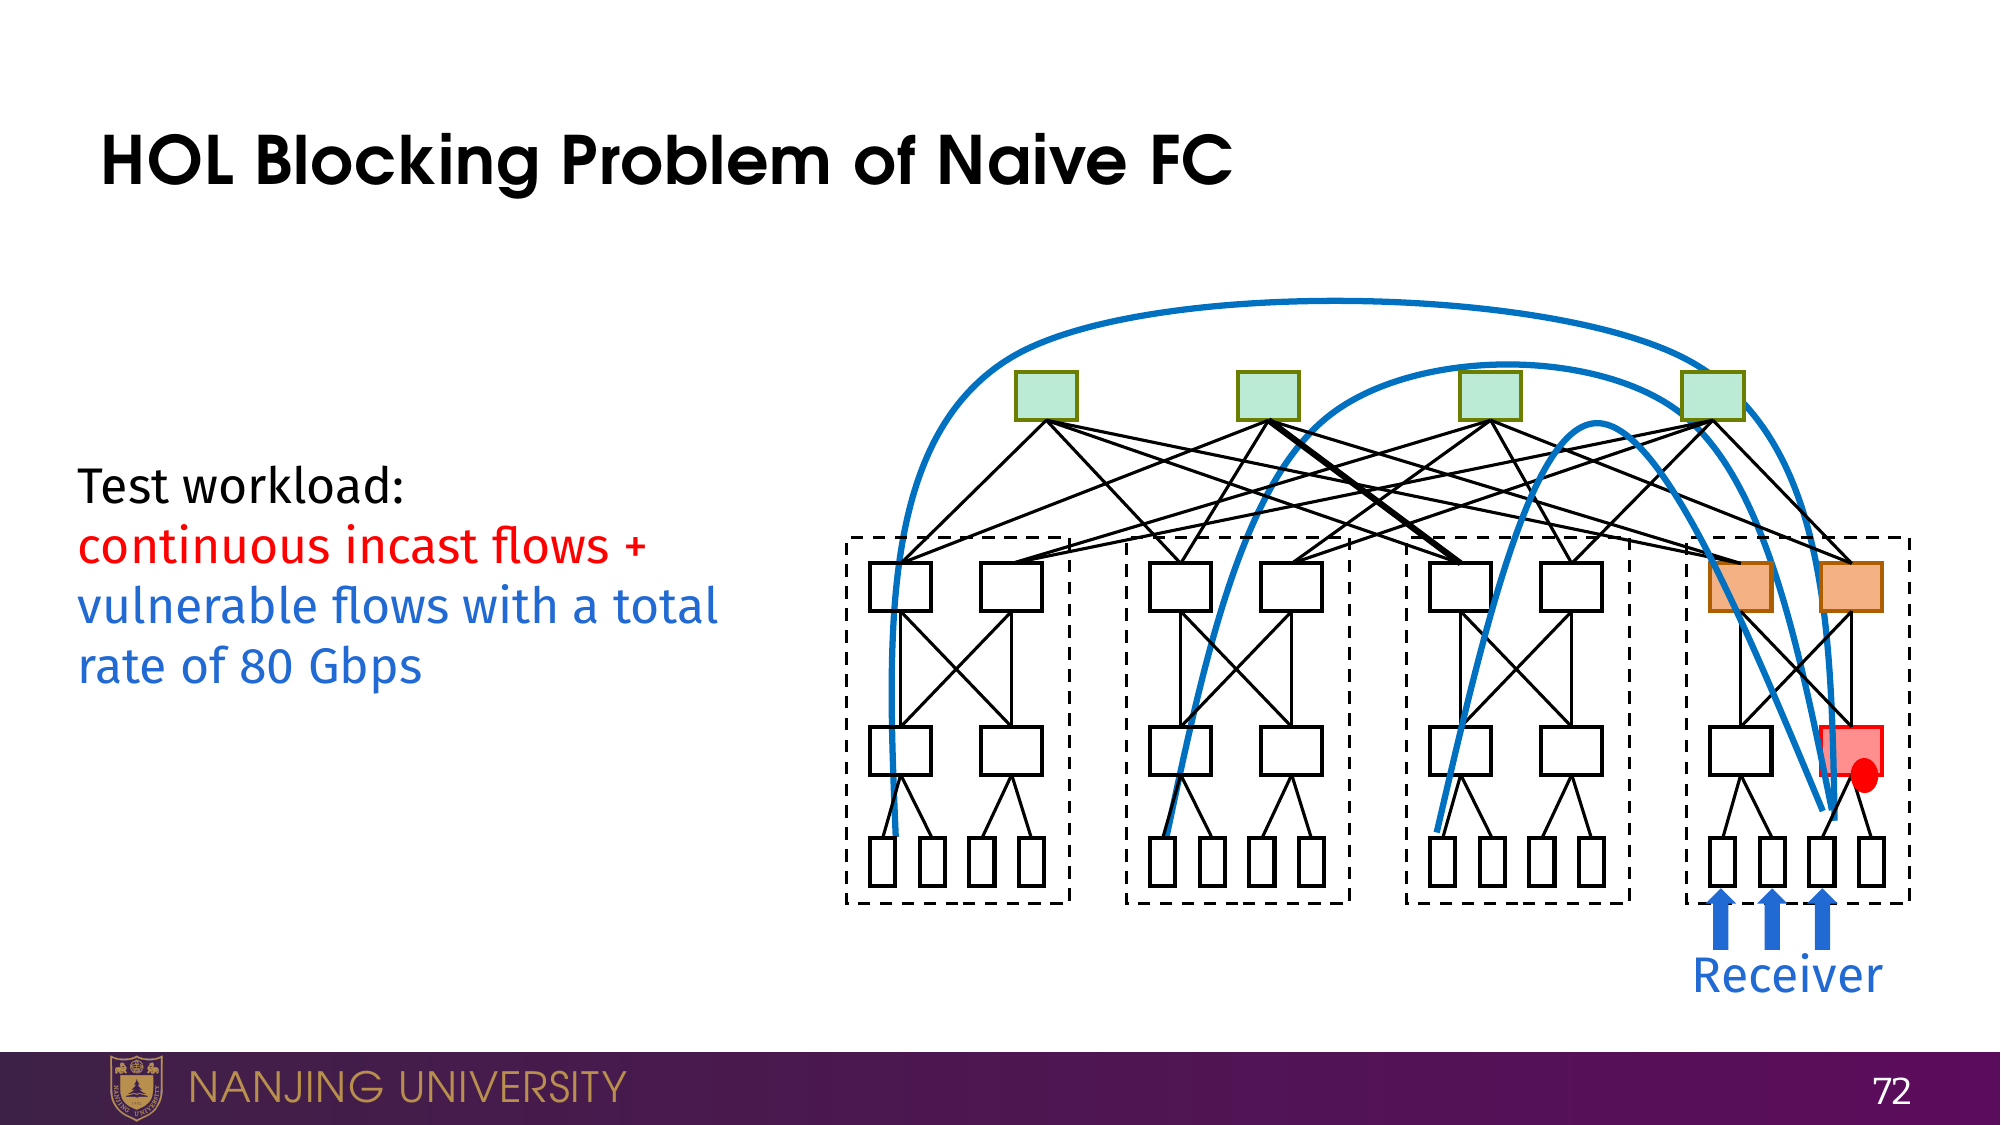

# HOL Blocking Problem of Naive FC

Test workload:
continuous incast flows +
vulnerable flows with a total rate of 80 Gbps

Receiver
72